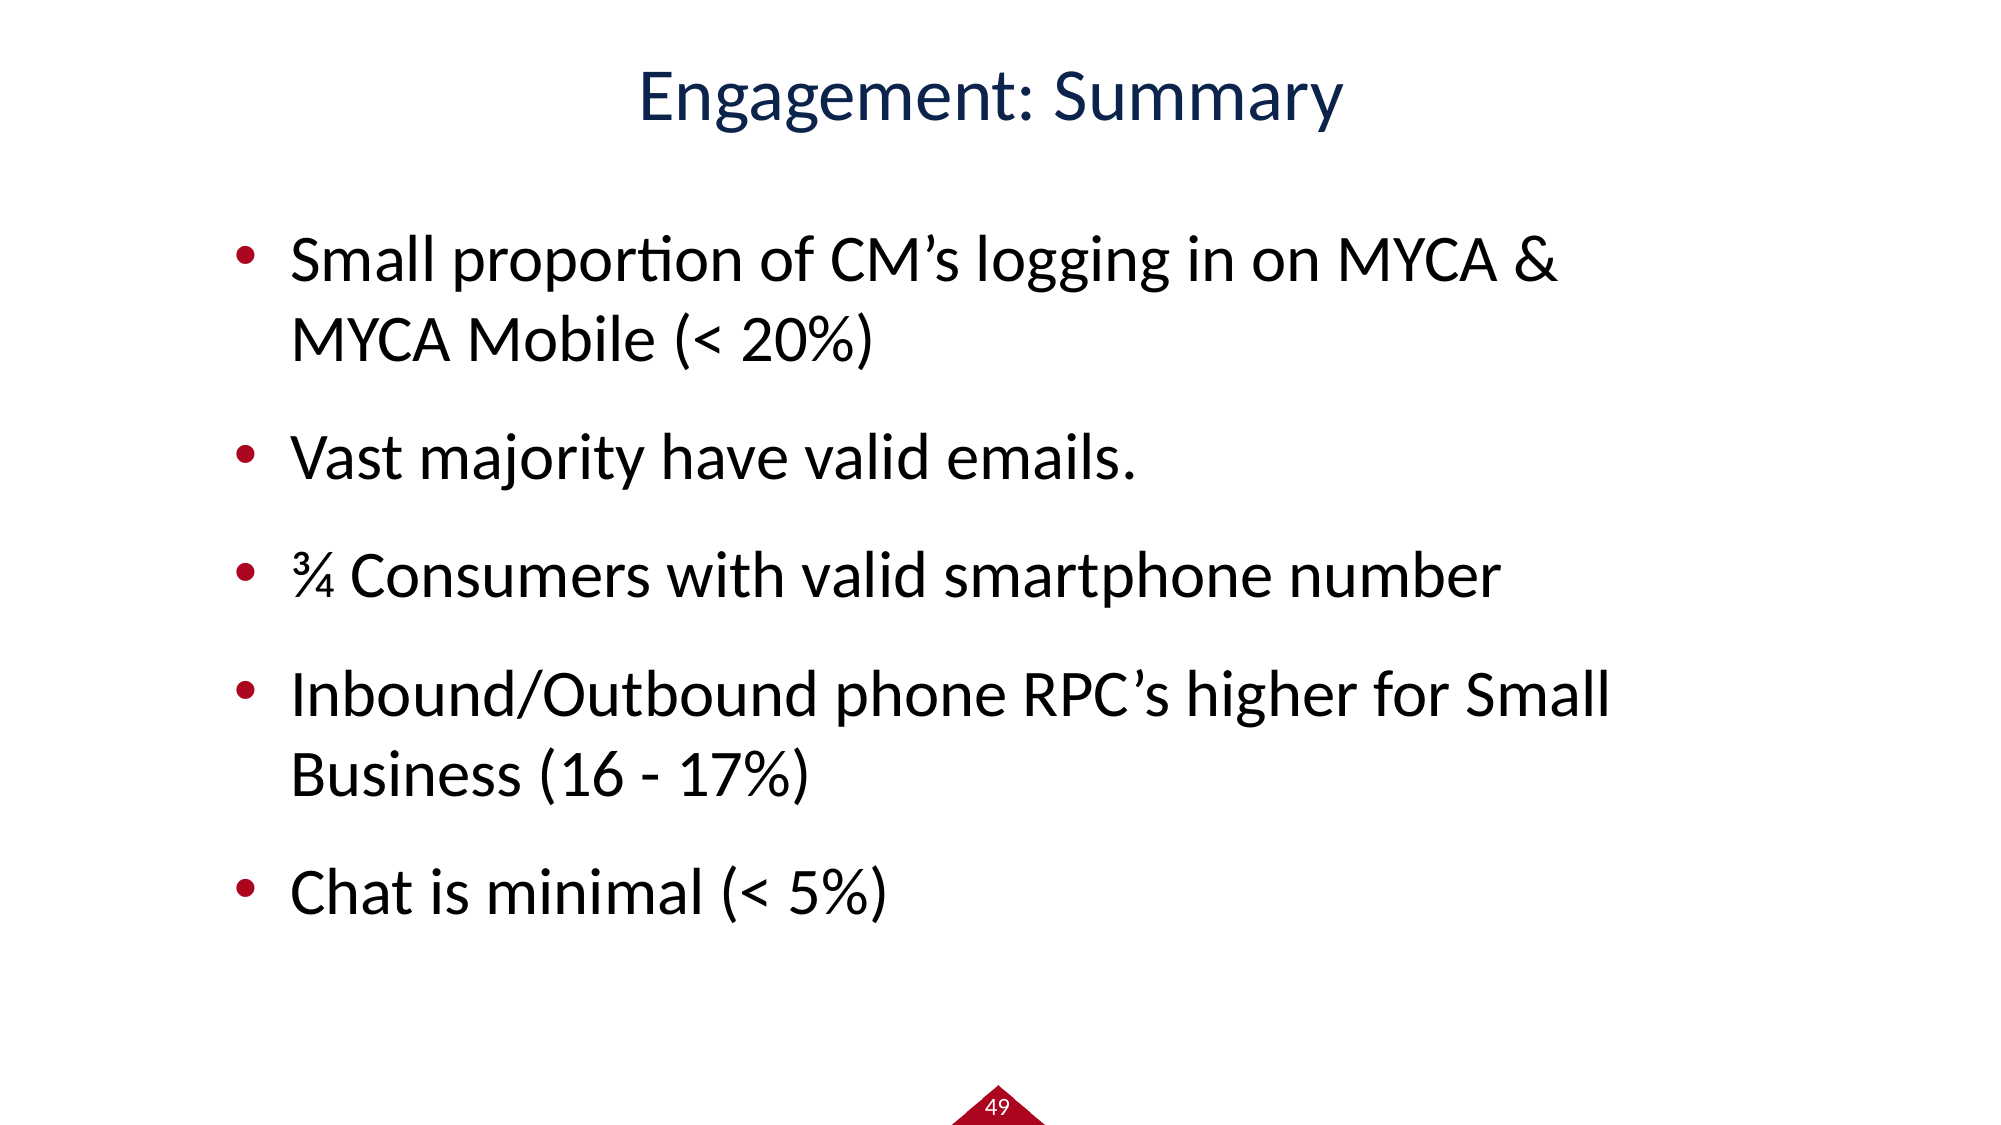

# Engagement: Summary
Small proportion of CM’s logging in on MYCA & MYCA Mobile (< 20%)
Vast majority have valid emails.
¾ Consumers with valid smartphone number
Inbound/Outbound phone RPC’s higher for Small Business (16 - 17%)
Chat is minimal (< 5%)

49